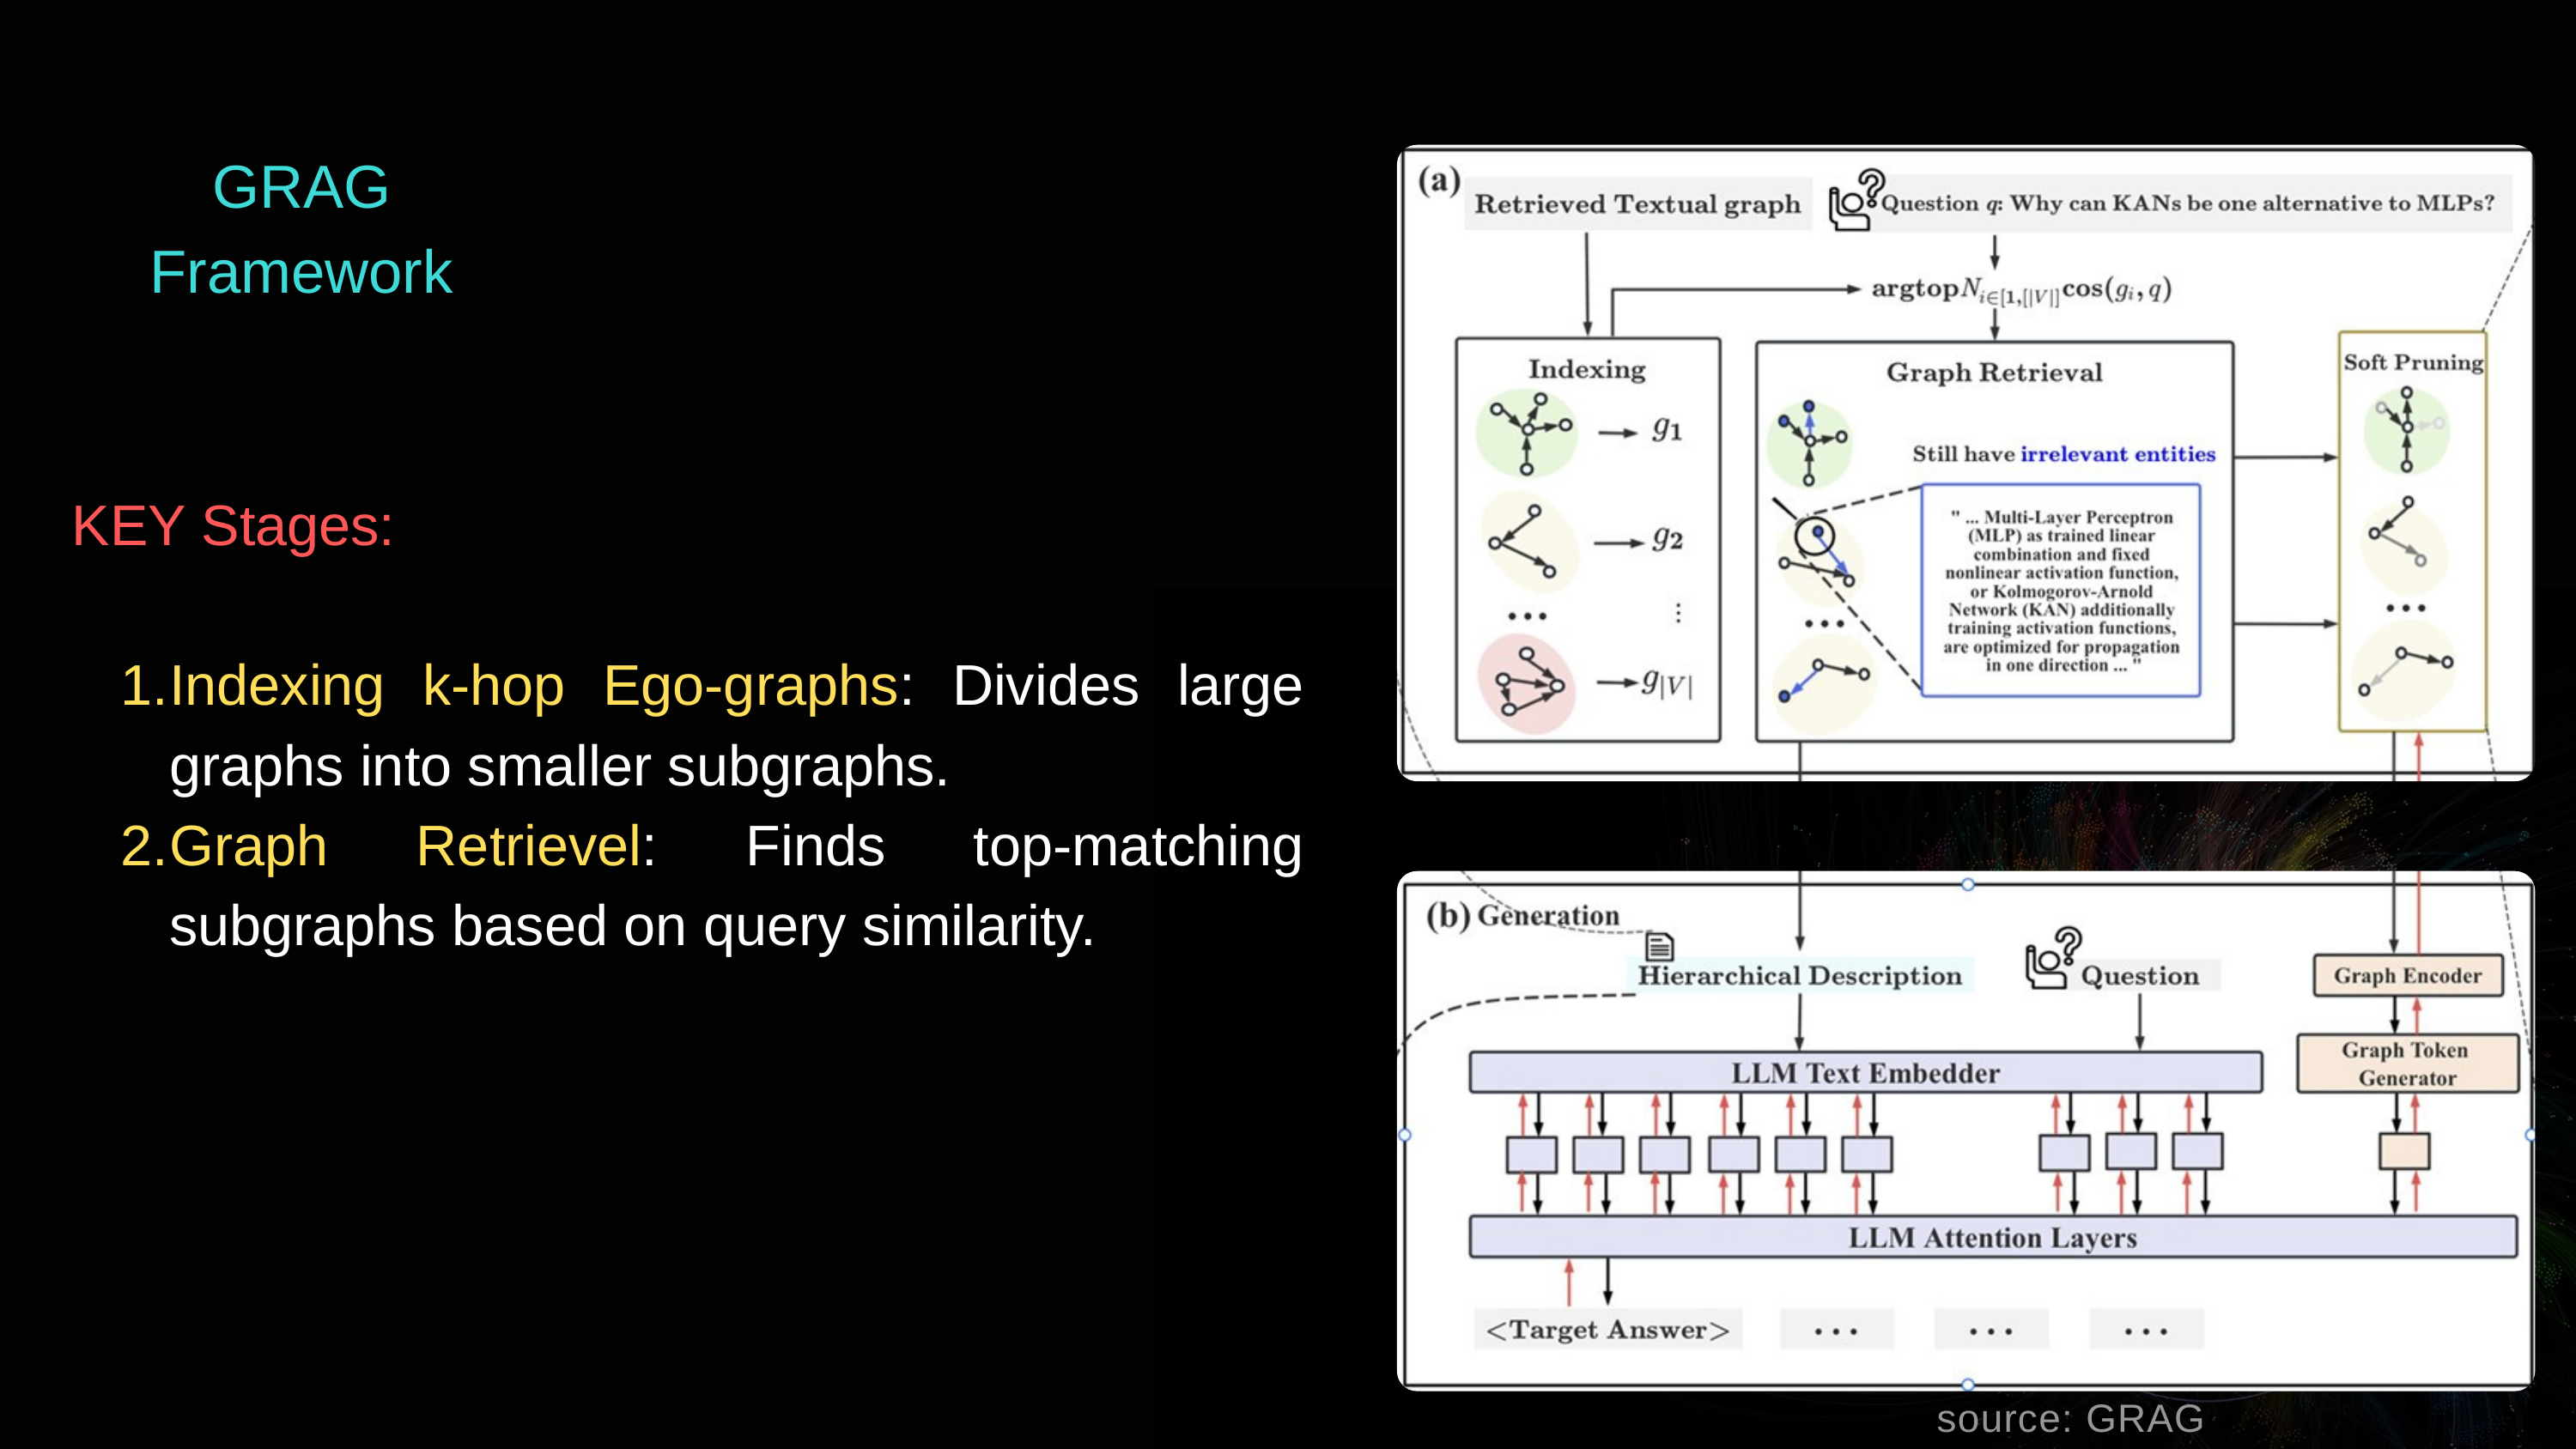

GRAG Framework

KEY Stages:

Indexing k-hop Ego-graphs: Divides large graphs into smaller subgraphs.
Graph Retrievel: Finds top-matching subgraphs based on query similarity.

source: GRAG Y.Hu